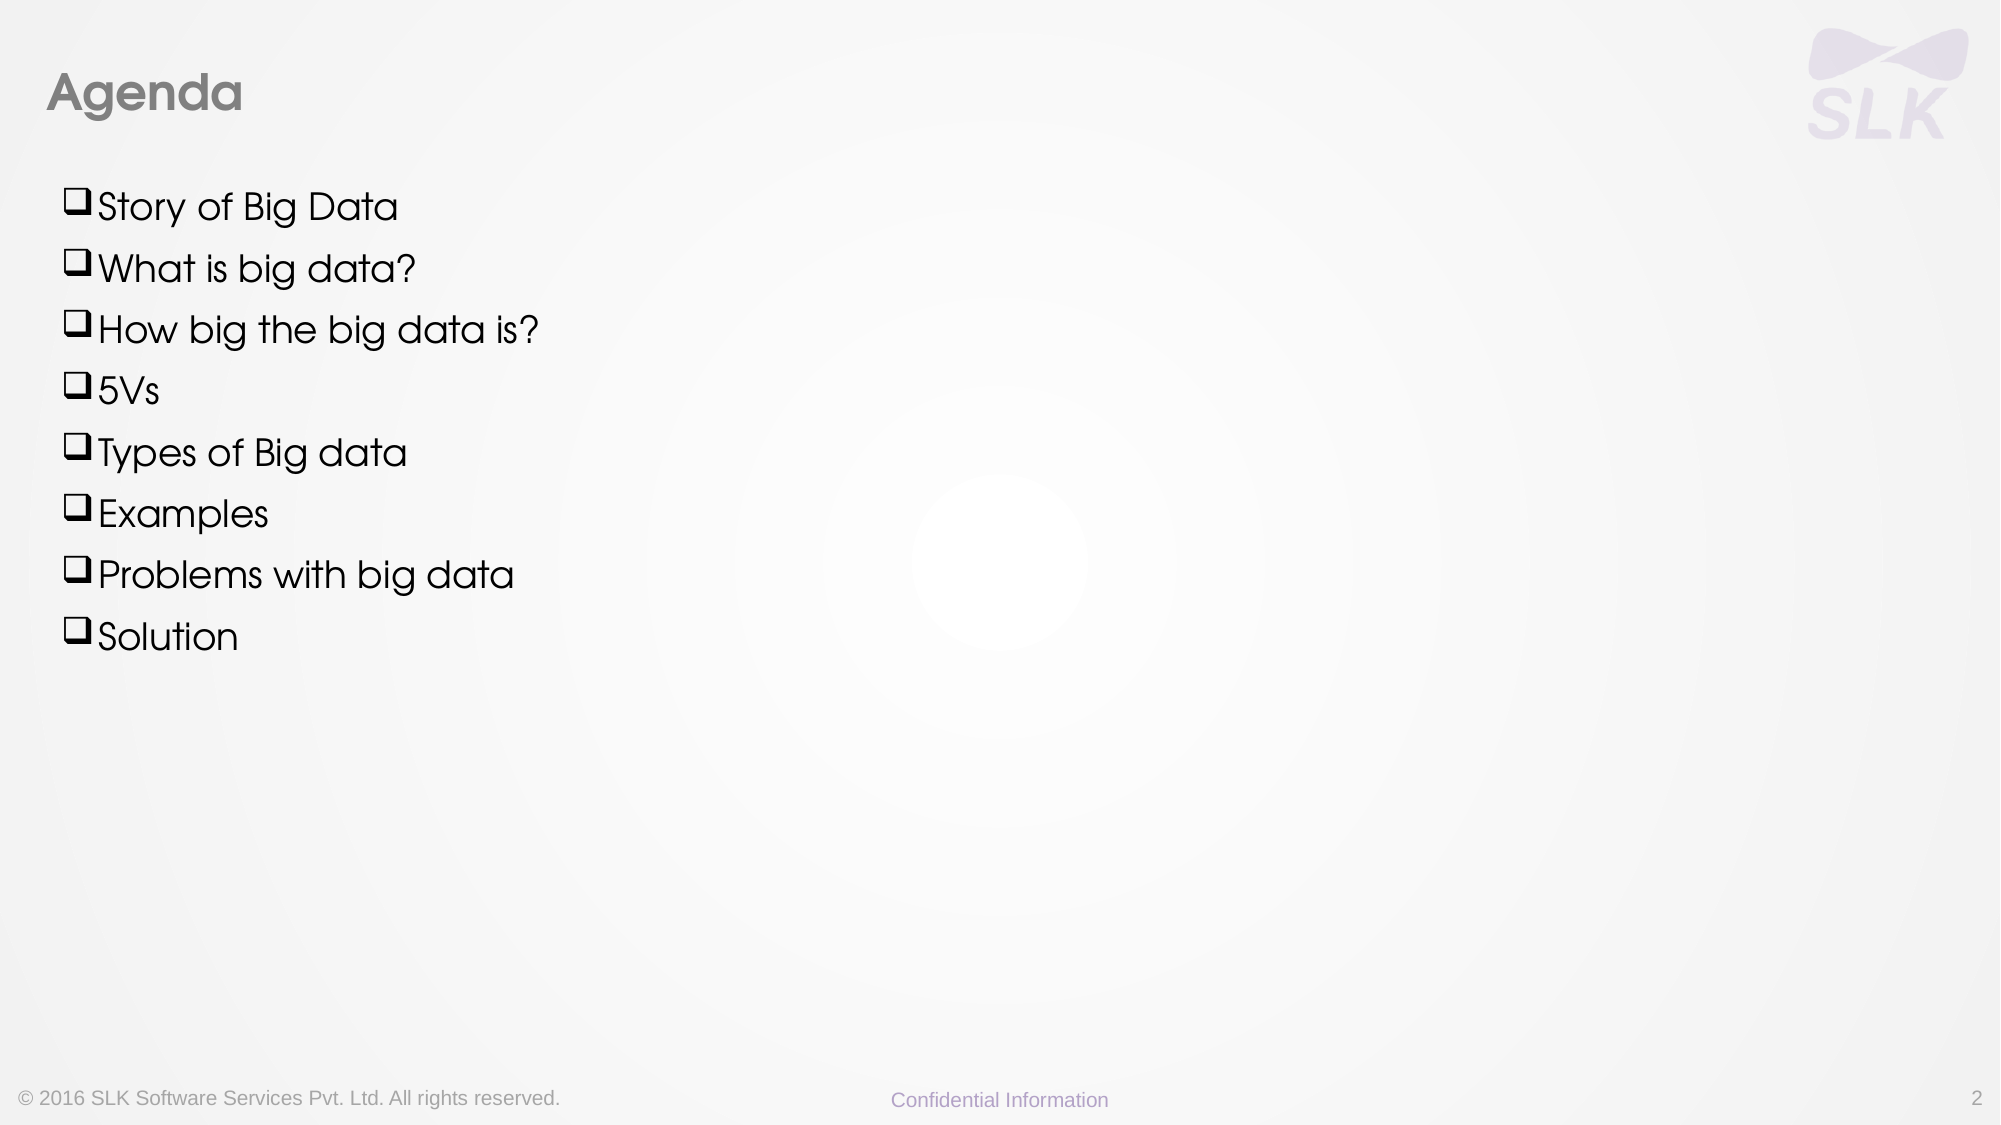

# Agenda
Story of Big Data
What is big data?
How big the big data is?
5Vs
Types of Big data
Examples
Problems with big data
Solution